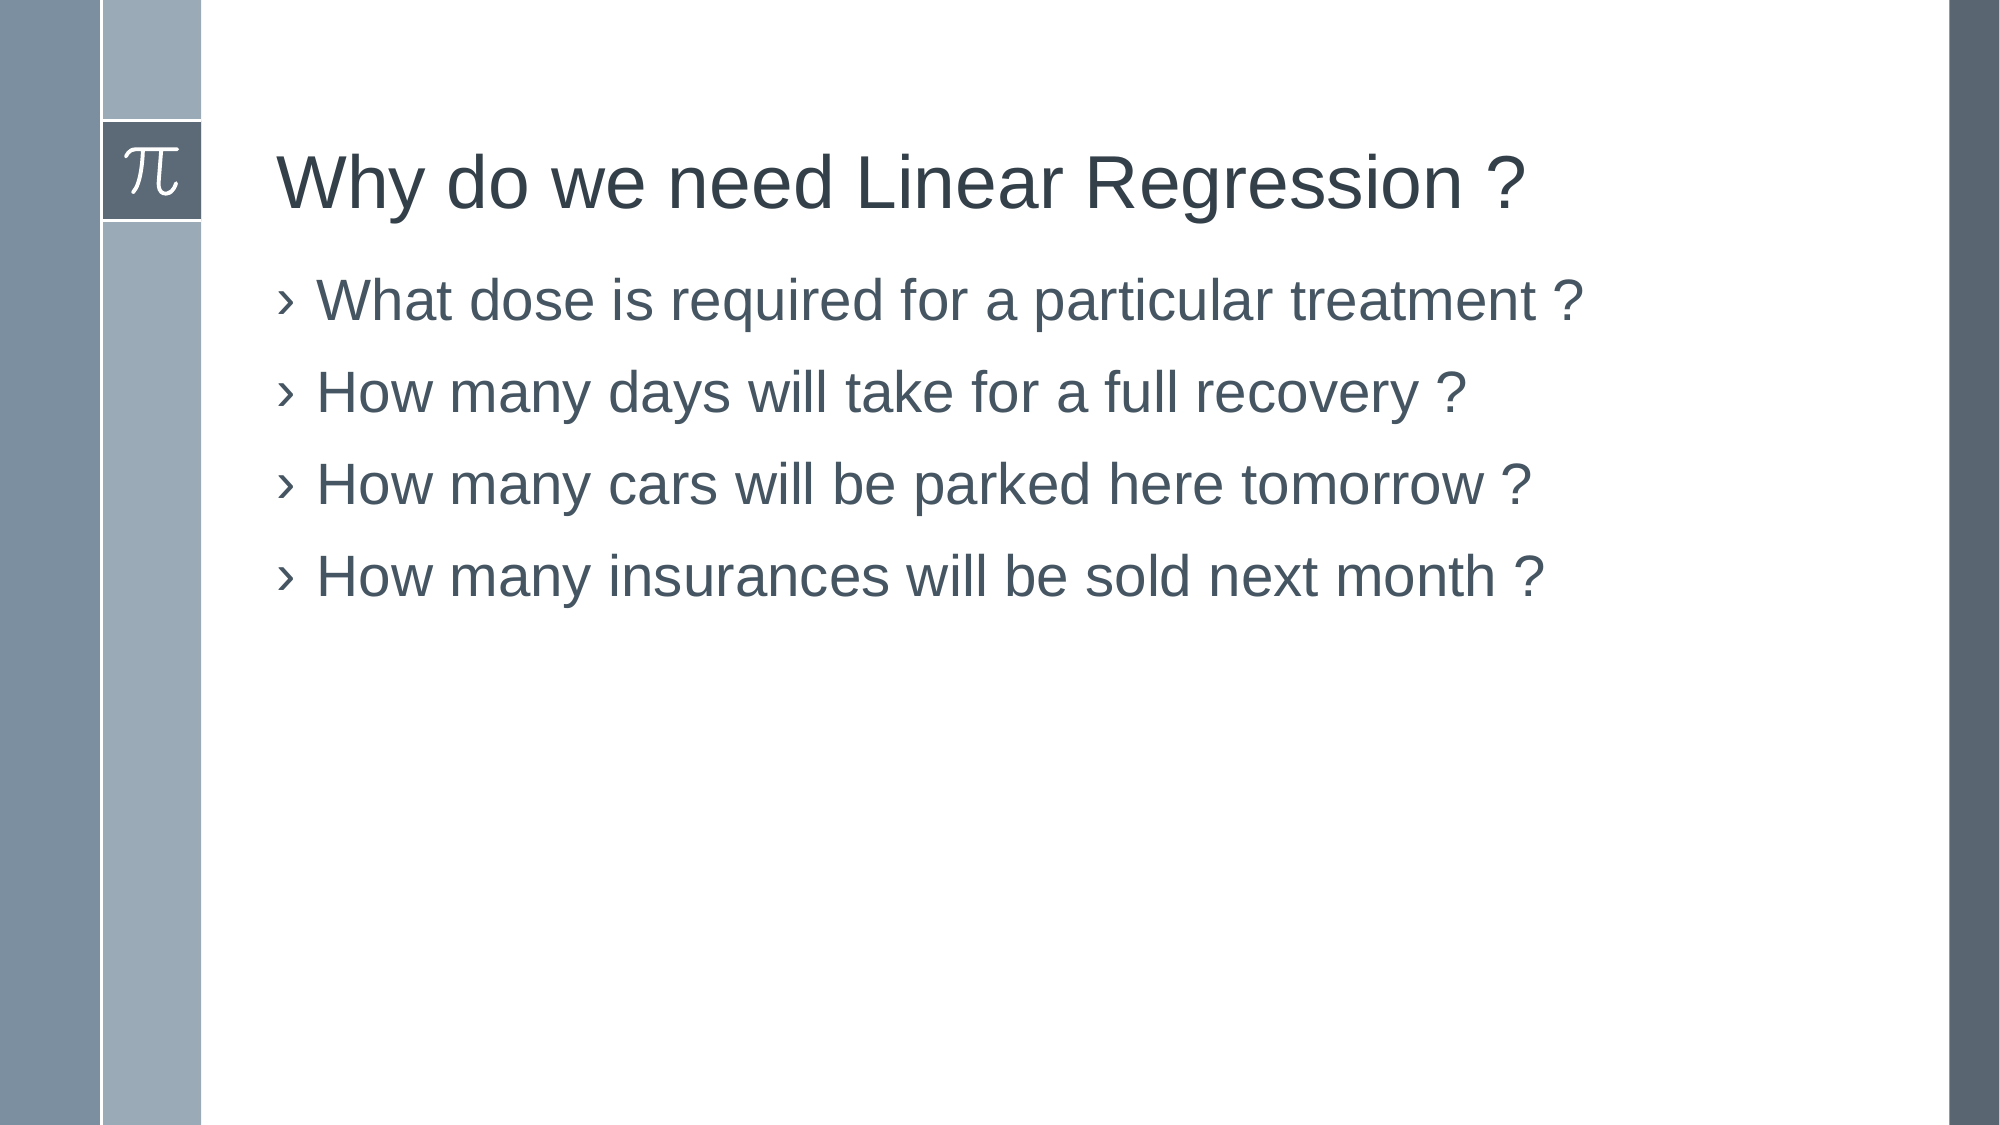

# Why do we need Linear Regression ?
What dose is required for a particular treatment ?
How many days will take for a full recovery ?
How many cars will be parked here tomorrow ?
How many insurances will be sold next month ?